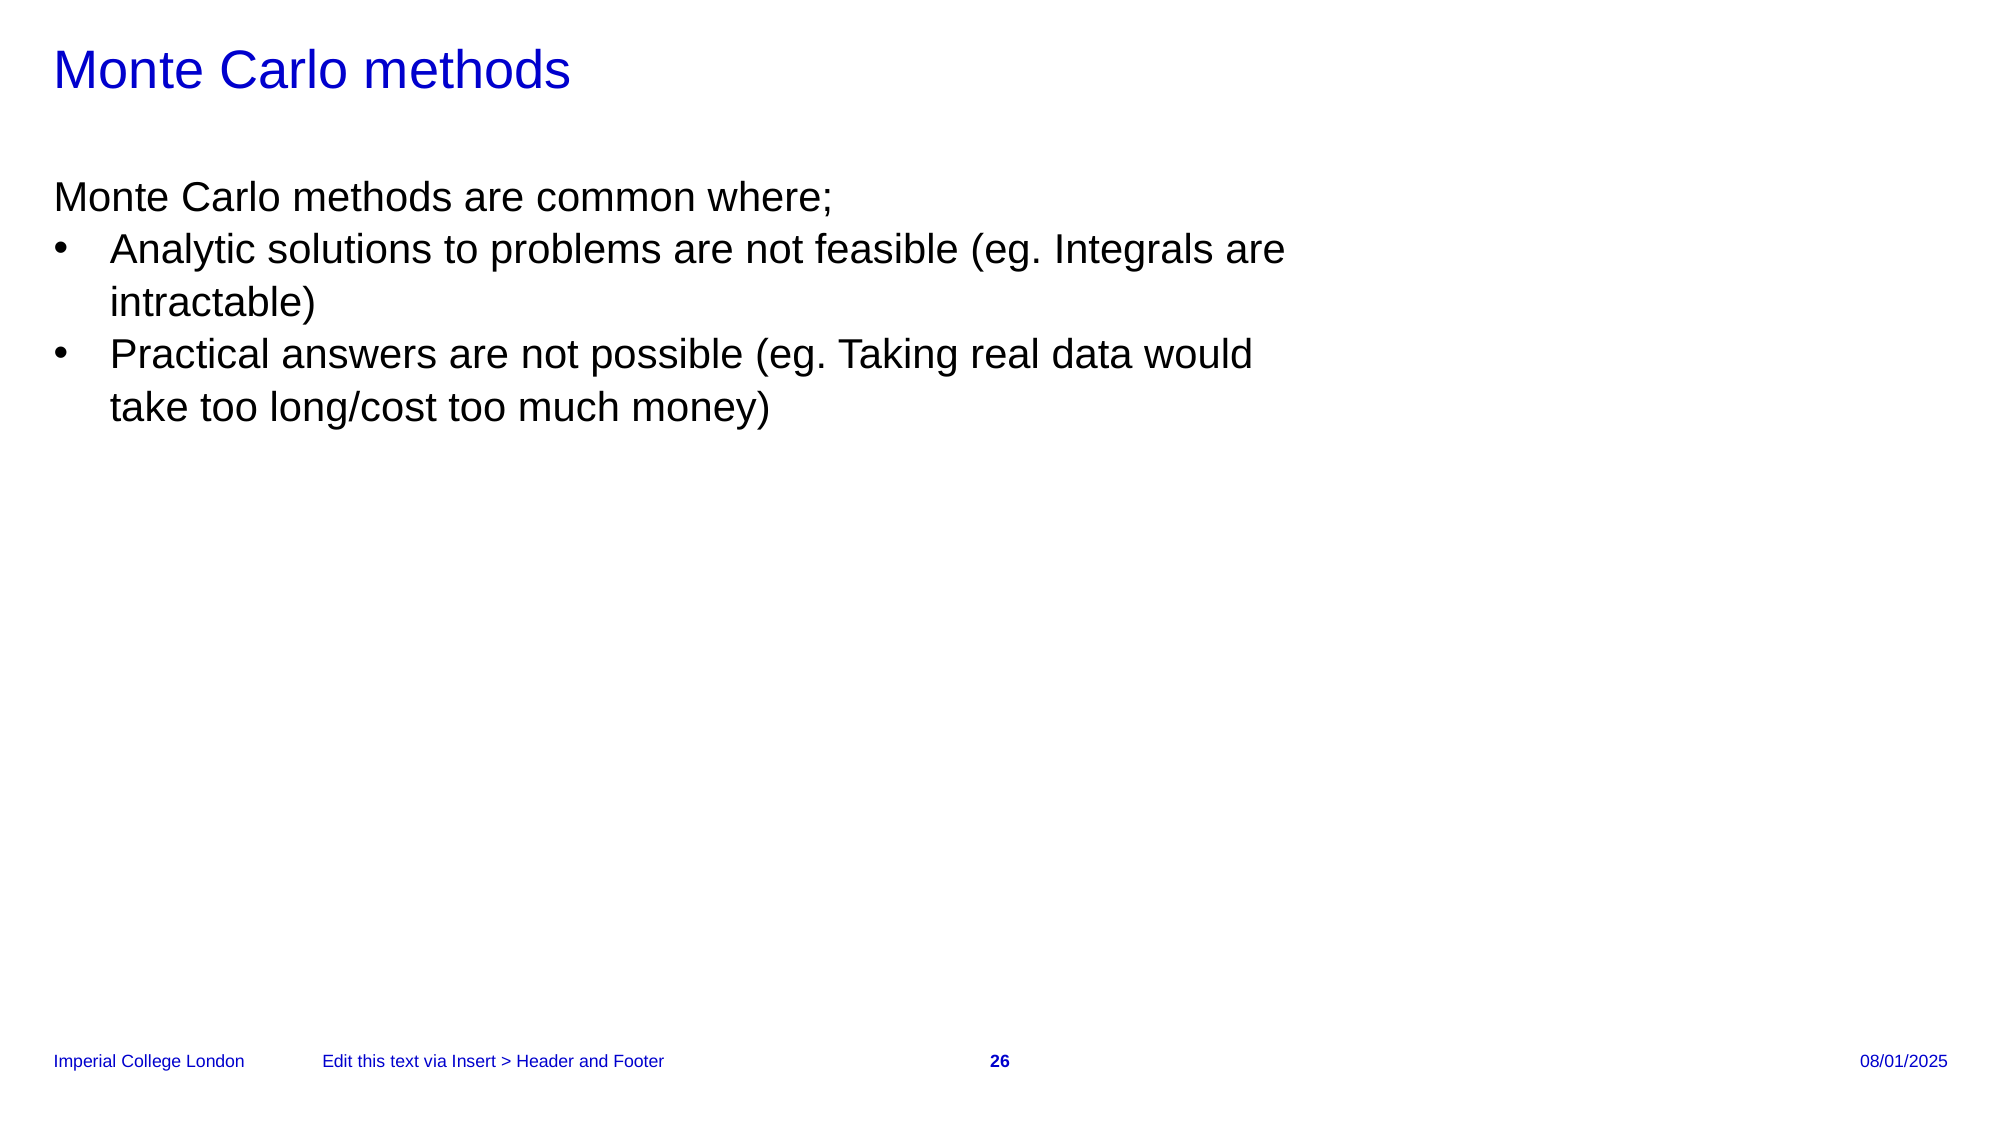

# Monte Carlo methods
Shut up and Simulate!
Monte Carlo methods are common where;
Analytic solutions to problems are not feasible (eg. Integrals are intractable)
Practical answers are not possible (eg. Taking real data would take too long/cost too much money)
Edit this text via Insert > Header and Footer
26
08/01/2025